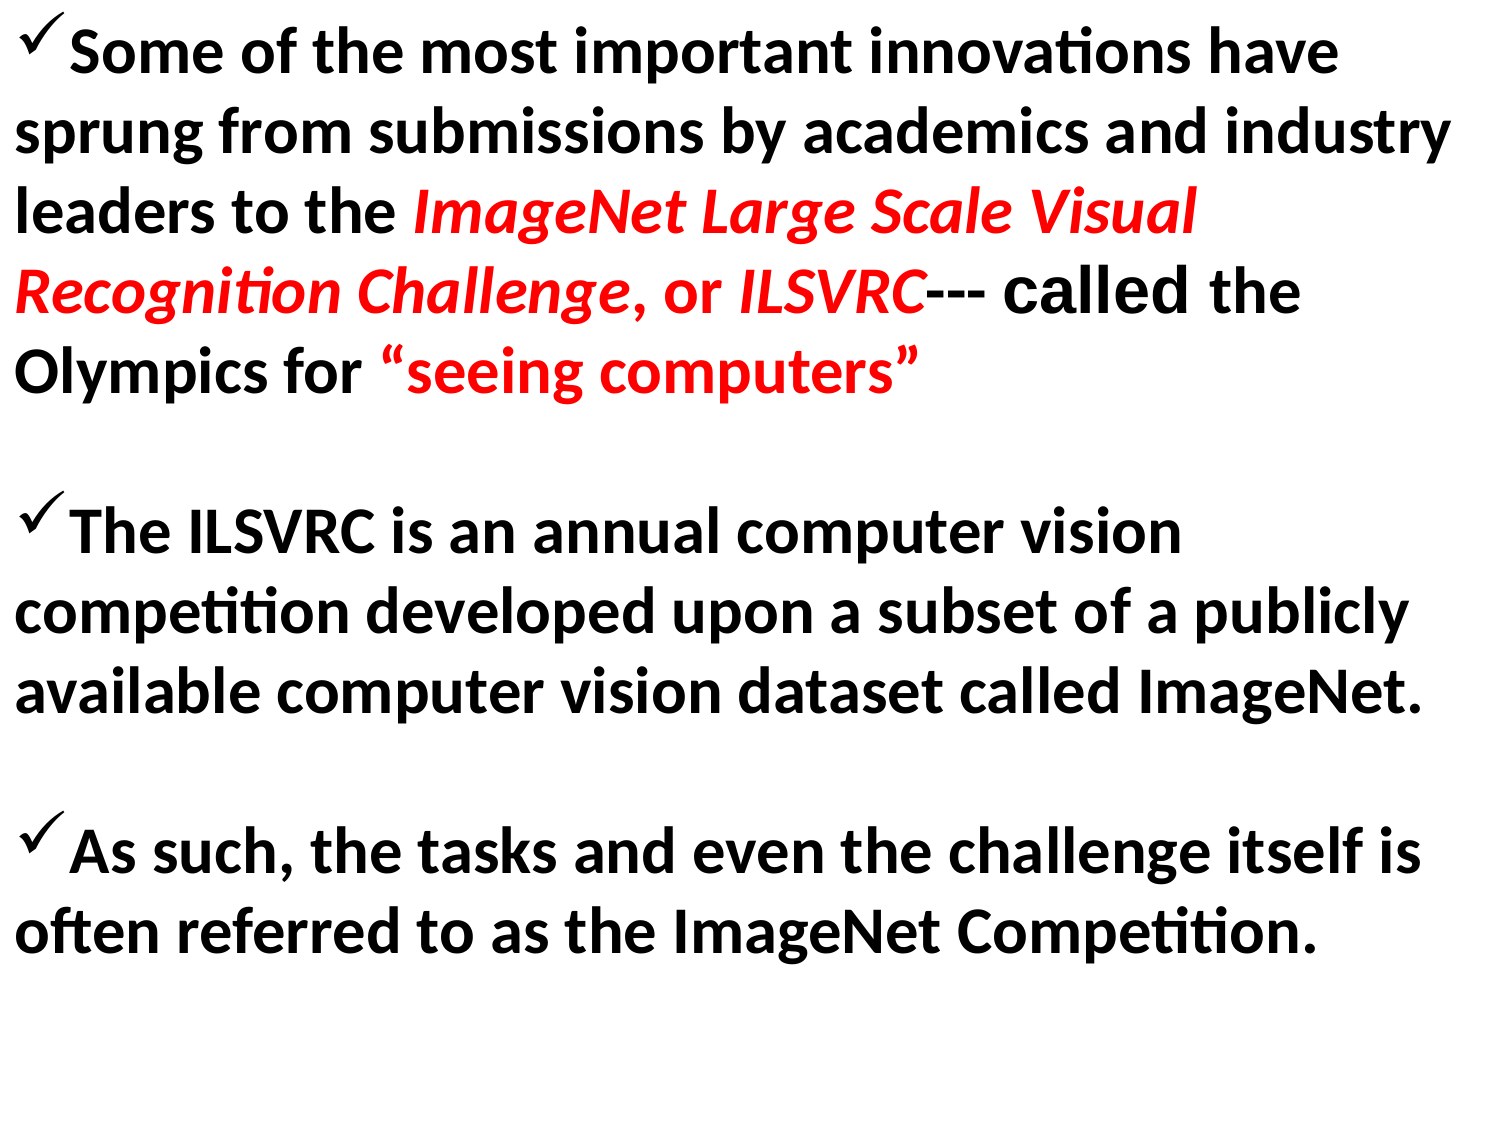

Some of the most important innovations have sprung from submissions by academics and industry leaders to the ImageNet Large Scale Visual Recognition Challenge, or ILSVRC--- called the Olympics for “seeing computers”

The ILSVRC is an annual computer vision competition developed upon a subset of a publicly available computer vision dataset called ImageNet.

As such, the tasks and even the challenge itself is often referred to as the ImageNet Competition.